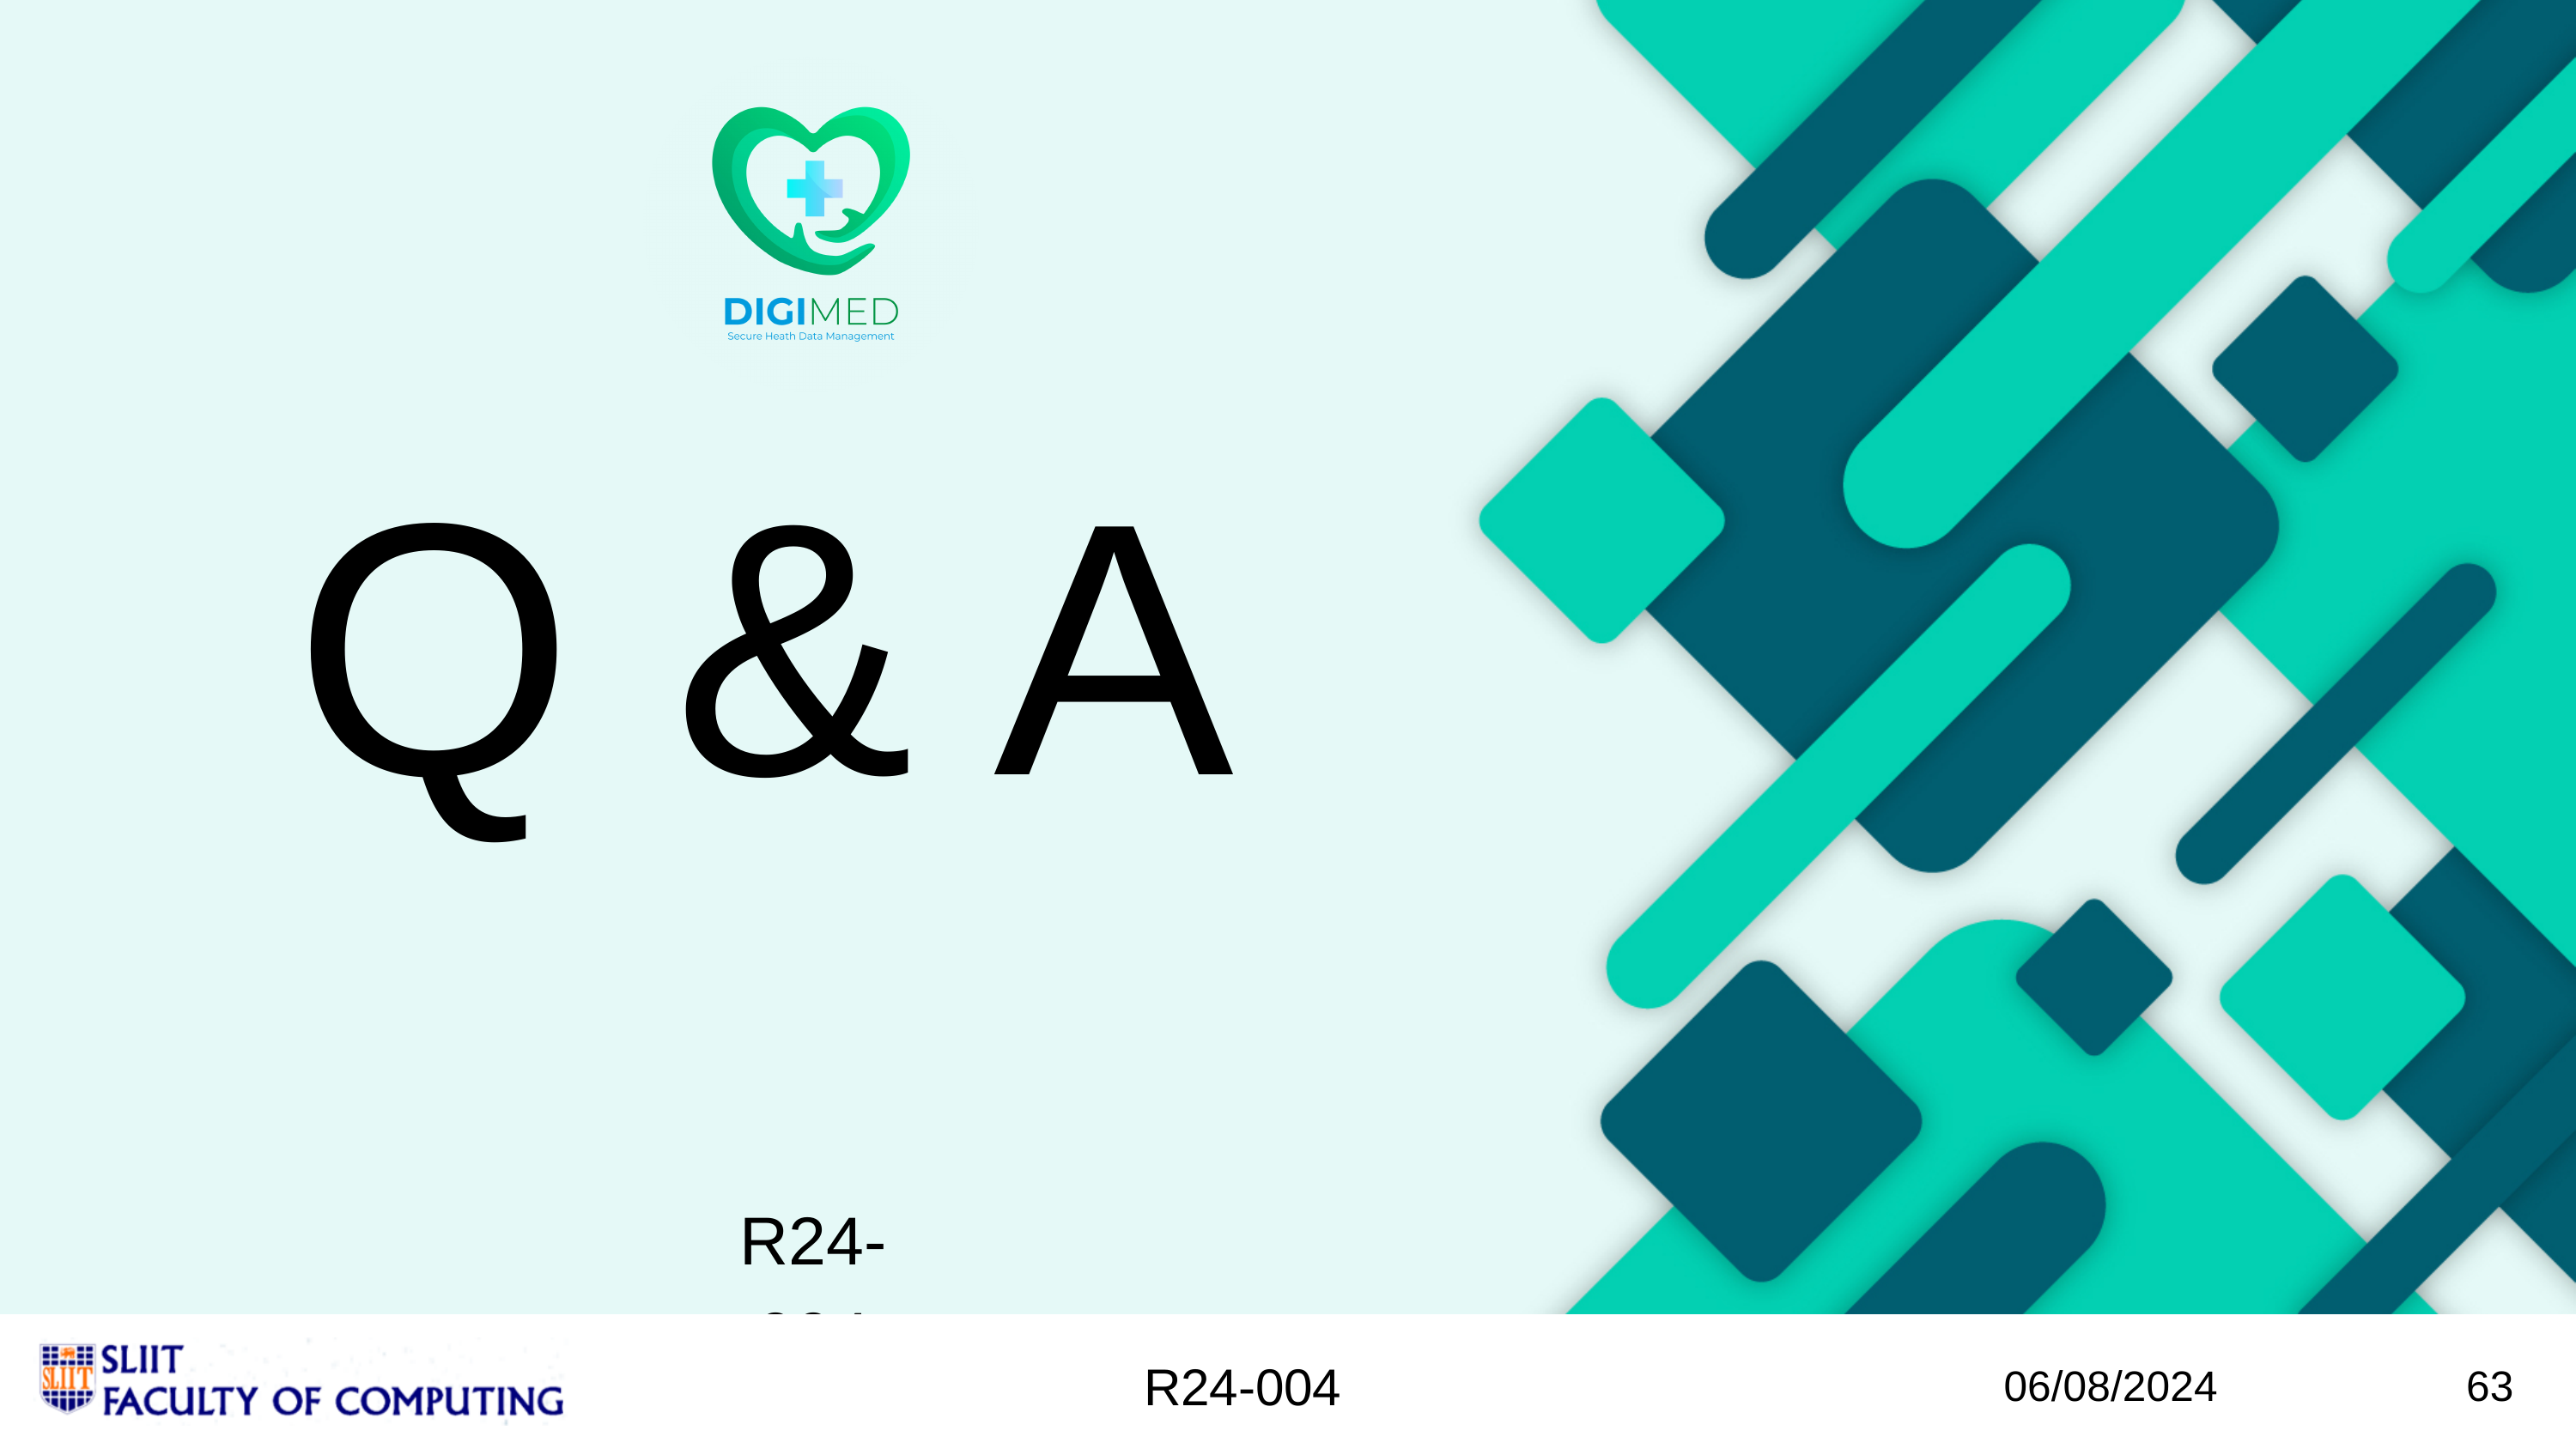

Q & A
R24-004

R24-004
06/08/2024
63